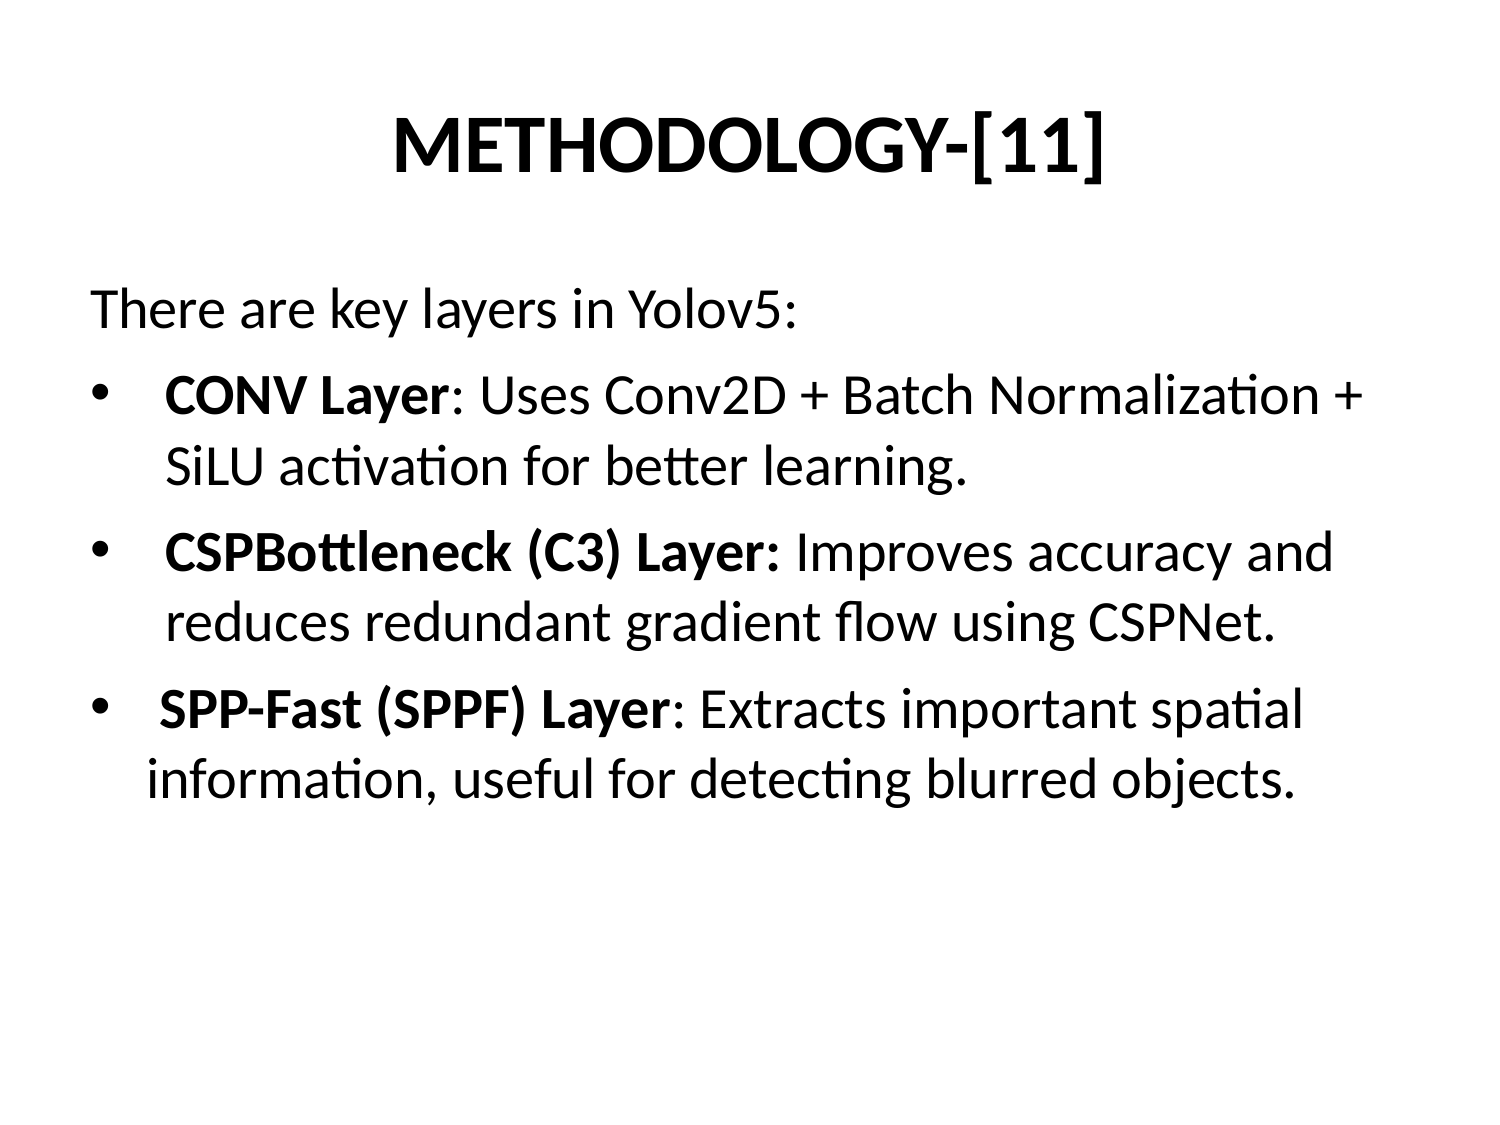

# METHODOLOGY-[11]
There are key layers in Yolov5:
CONV Layer: Uses Conv2D + Batch Normalization + SiLU activation for better learning.
CSPBottleneck (C3) Layer: Improves accuracy and reduces redundant gradient flow using CSPNet.
 SPP-Fast (SPPF) Layer: Extracts important spatial information, useful for detecting blurred objects.